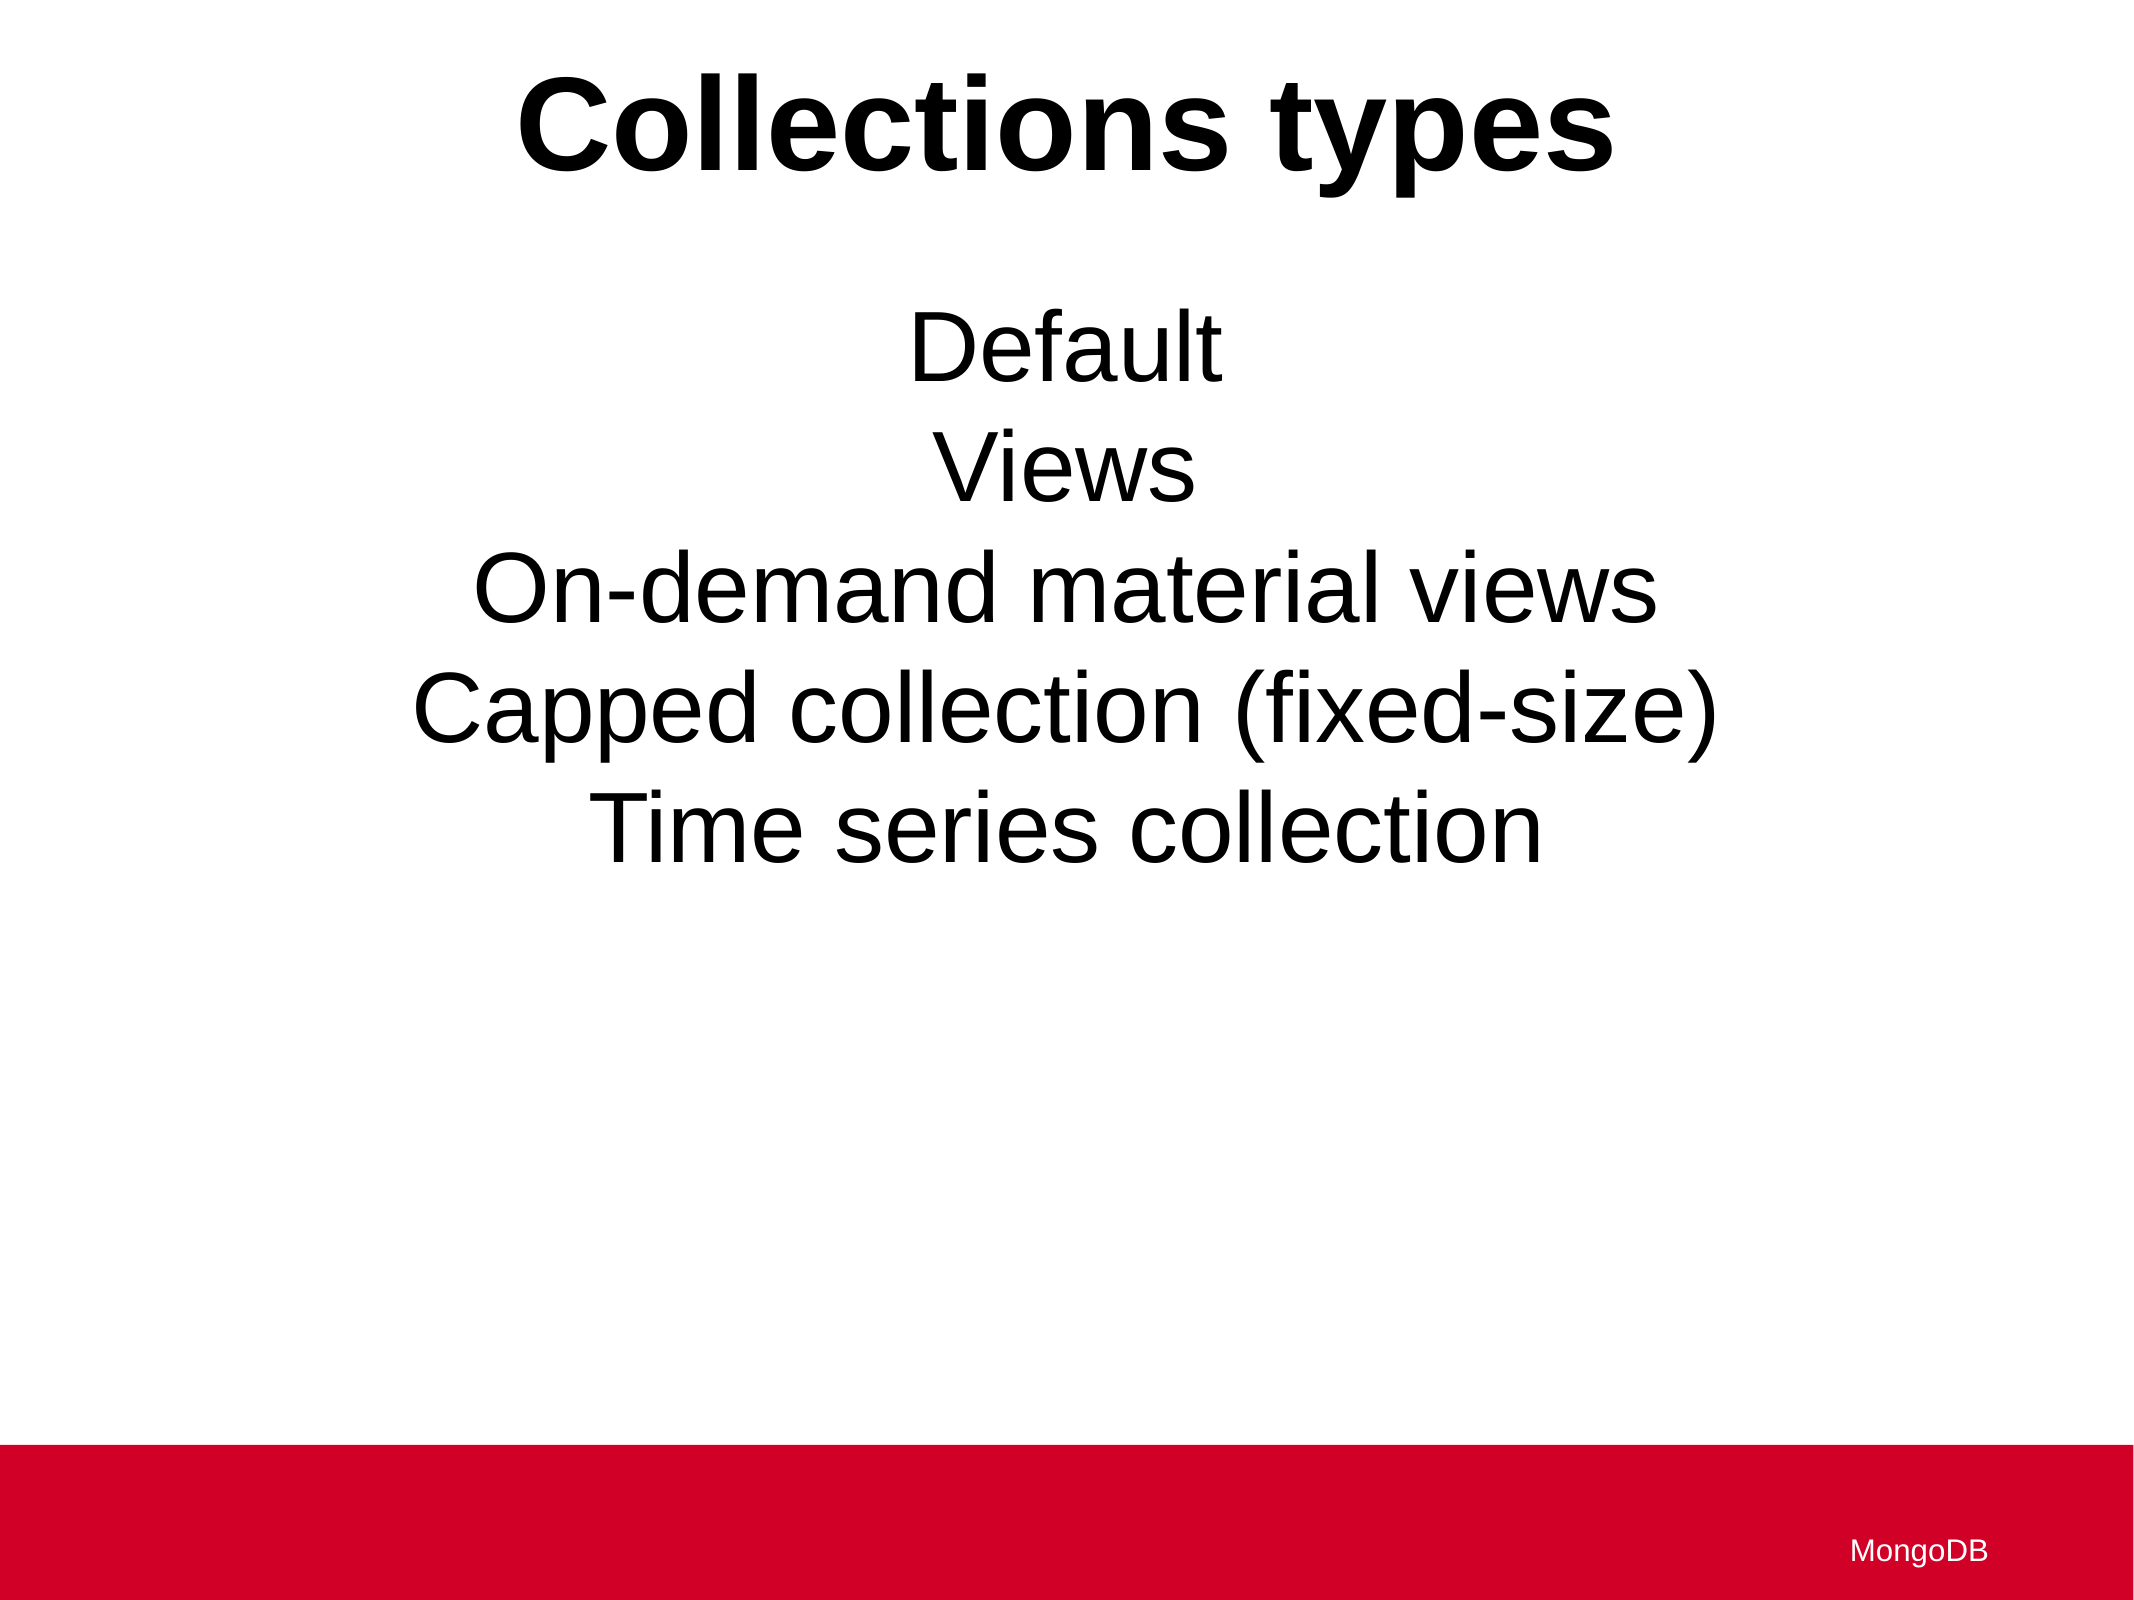

Collections types
Default
Views
On-demand material views
Capped collection (fixed-size)
Time series collection
26